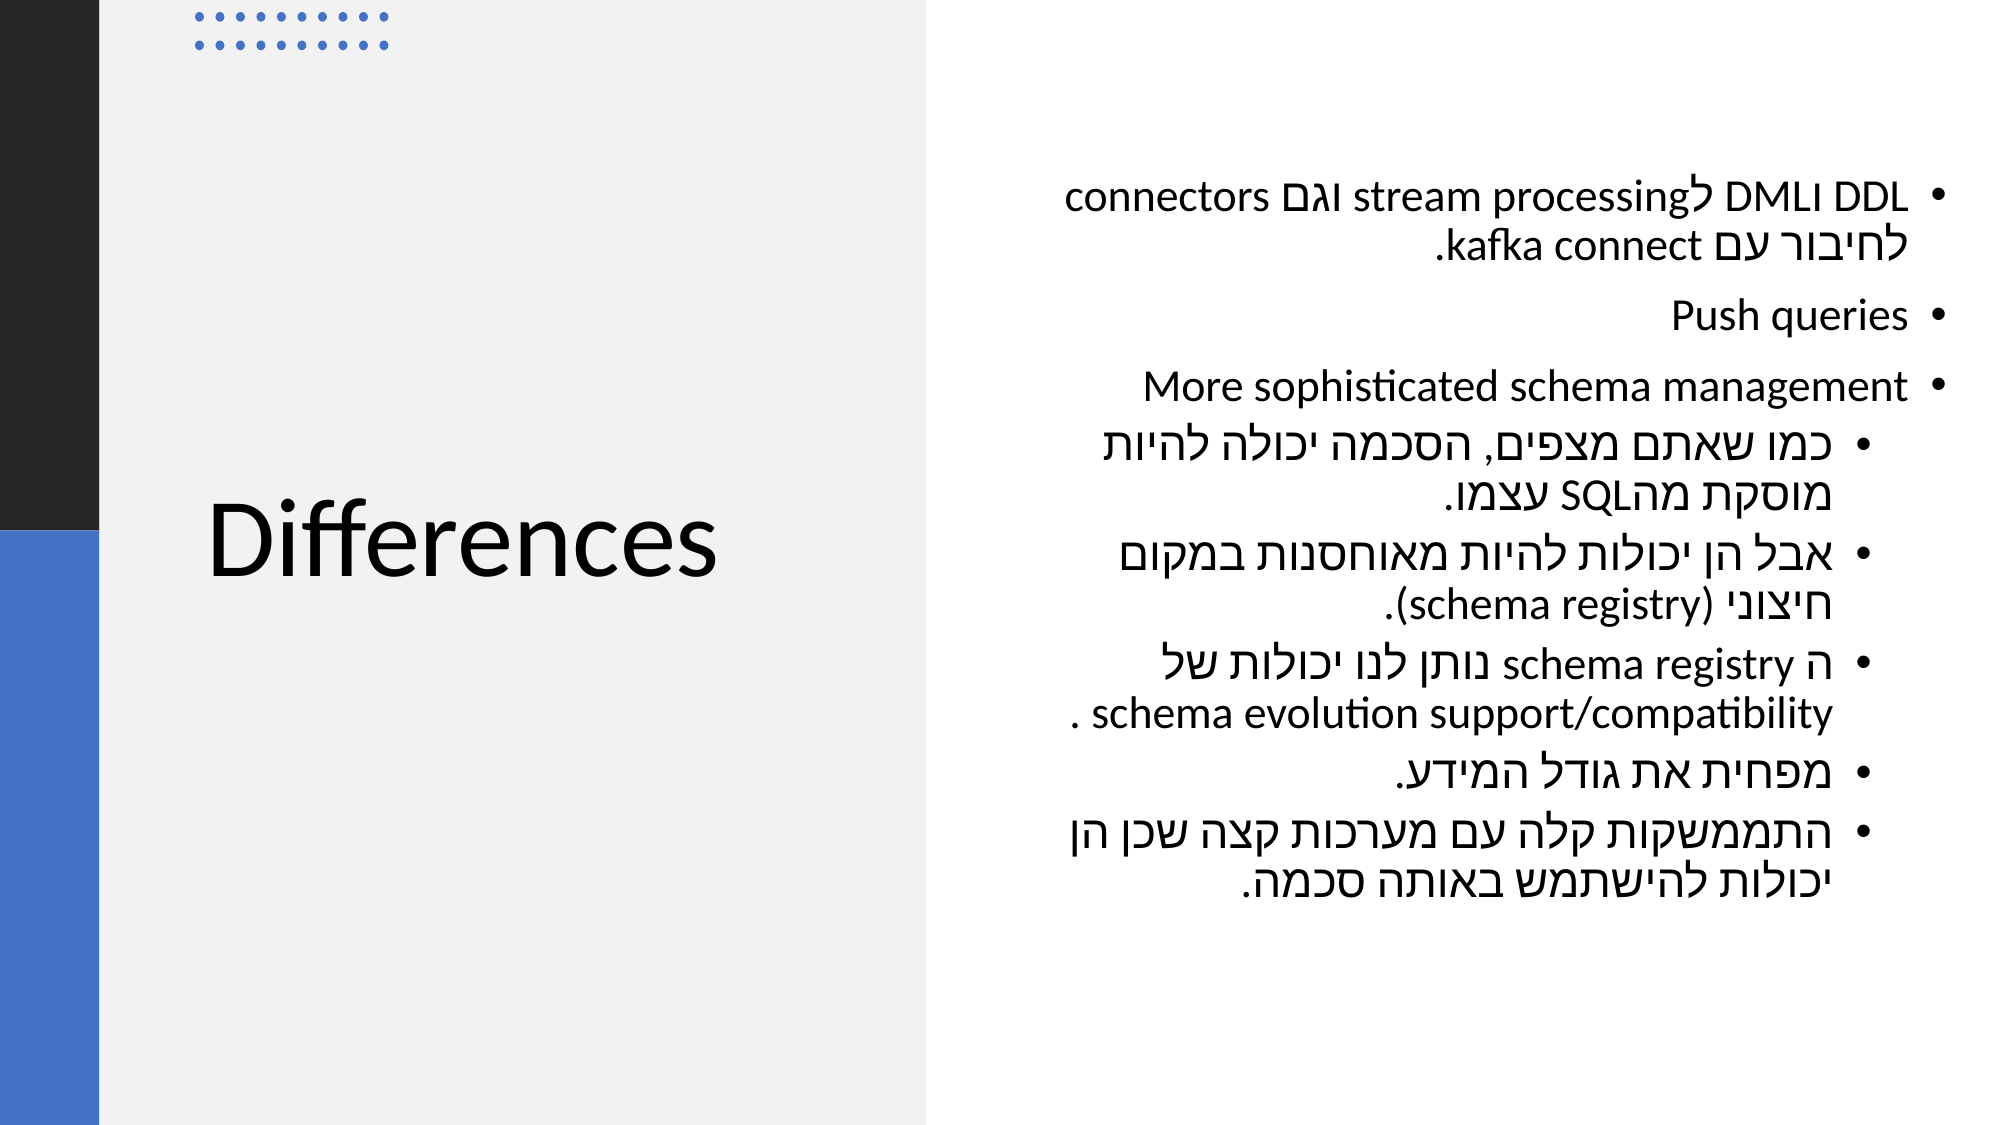

DDL וDML לstream processing וגם connectors לחיבור עם kafka connect.
Push queries
More sophisticated schema management
כמו שאתם מצפים, הסכמה יכולה להיות מוסקת מהSQL עצמו.
אבל הן יכולות להיות מאוחסנות במקום חיצוני (schema registry).
ה schema registry נותן לנו יכולות של schema evolution support/compatibility .
מפחית את גודל המידע.
התממשקות קלה עם מערכות קצה שכן הן יכולות להישתמש באותה סכמה.
# Differences